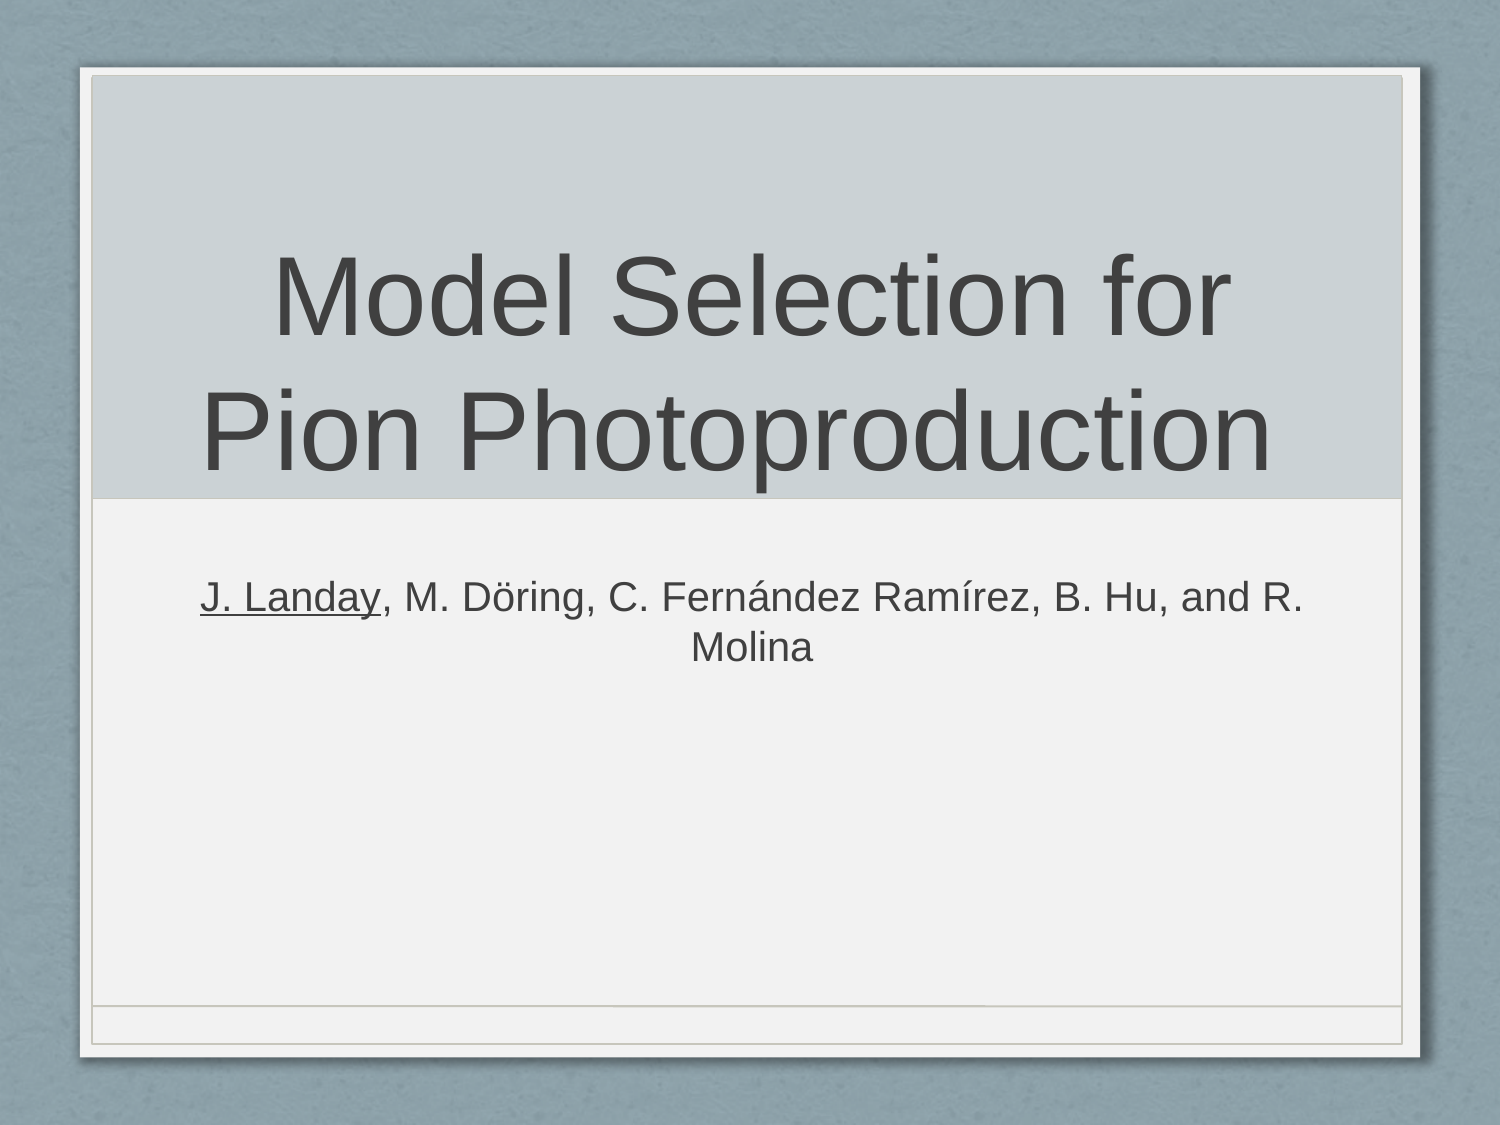

# Model Selection for Pion Photoproduction
J. Landay, M. Döring, C. Fernández Ramírez, B. Hu, and R. Molina